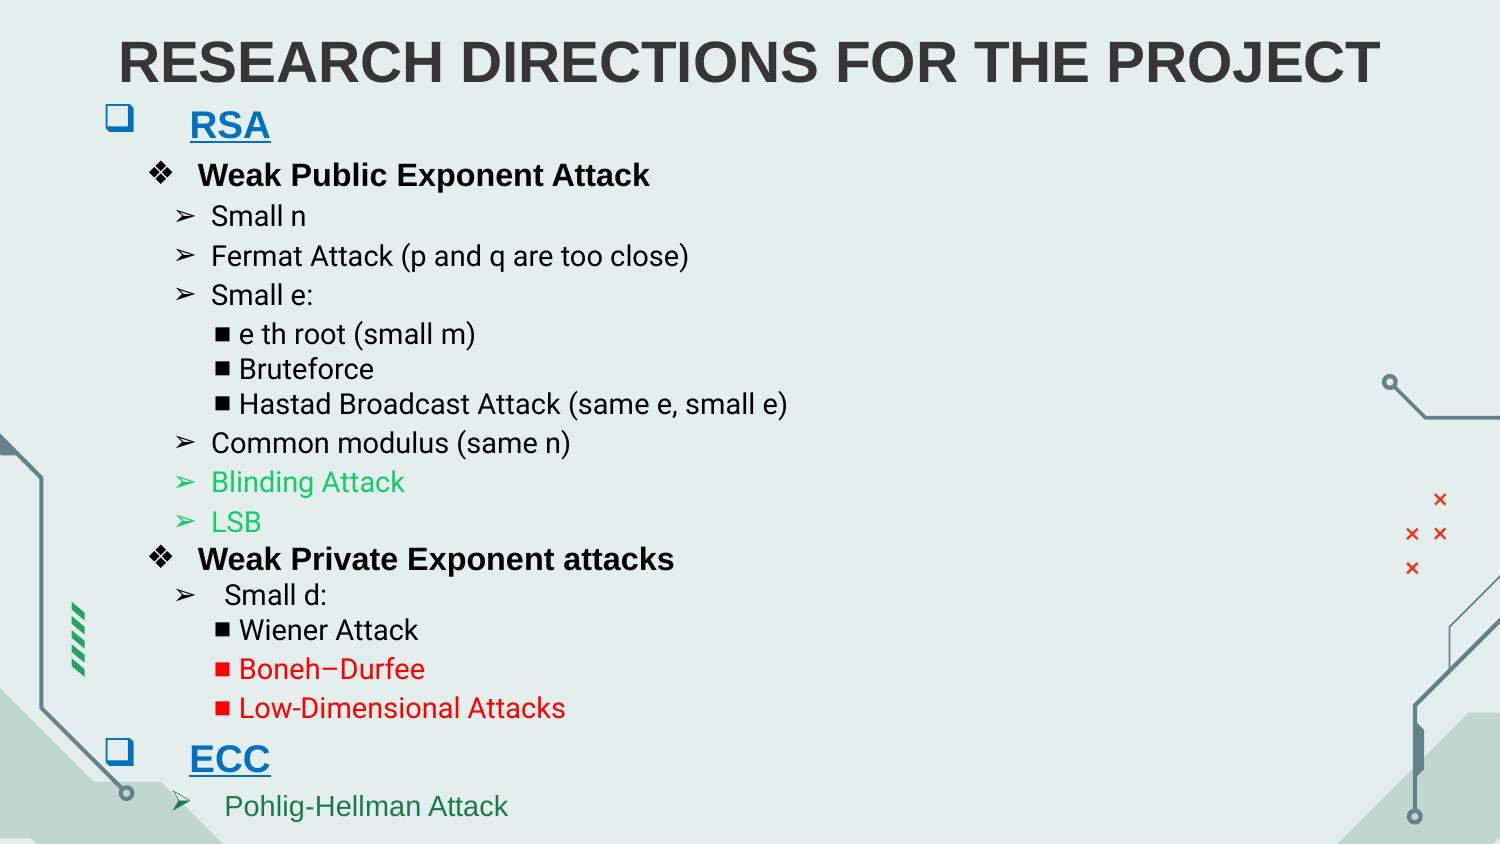

RESEARCH DIRECTIONS FOR THE PROJECT
RSA
Weak Public Exponent Attack
Small n
Fermat Attack (p and q are too close)
Small e:
e th root (small m)
Bruteforce
Hastad Broadcast Attack (same e, small e)
Common modulus (same n)
Blinding Attack
LSB
Weak Private Exponent attacks
Small d:
Wiener Attack
Boneh–Durfee
Low-Dimensional Attacks
ECC
Pohlig-Hellman Attack